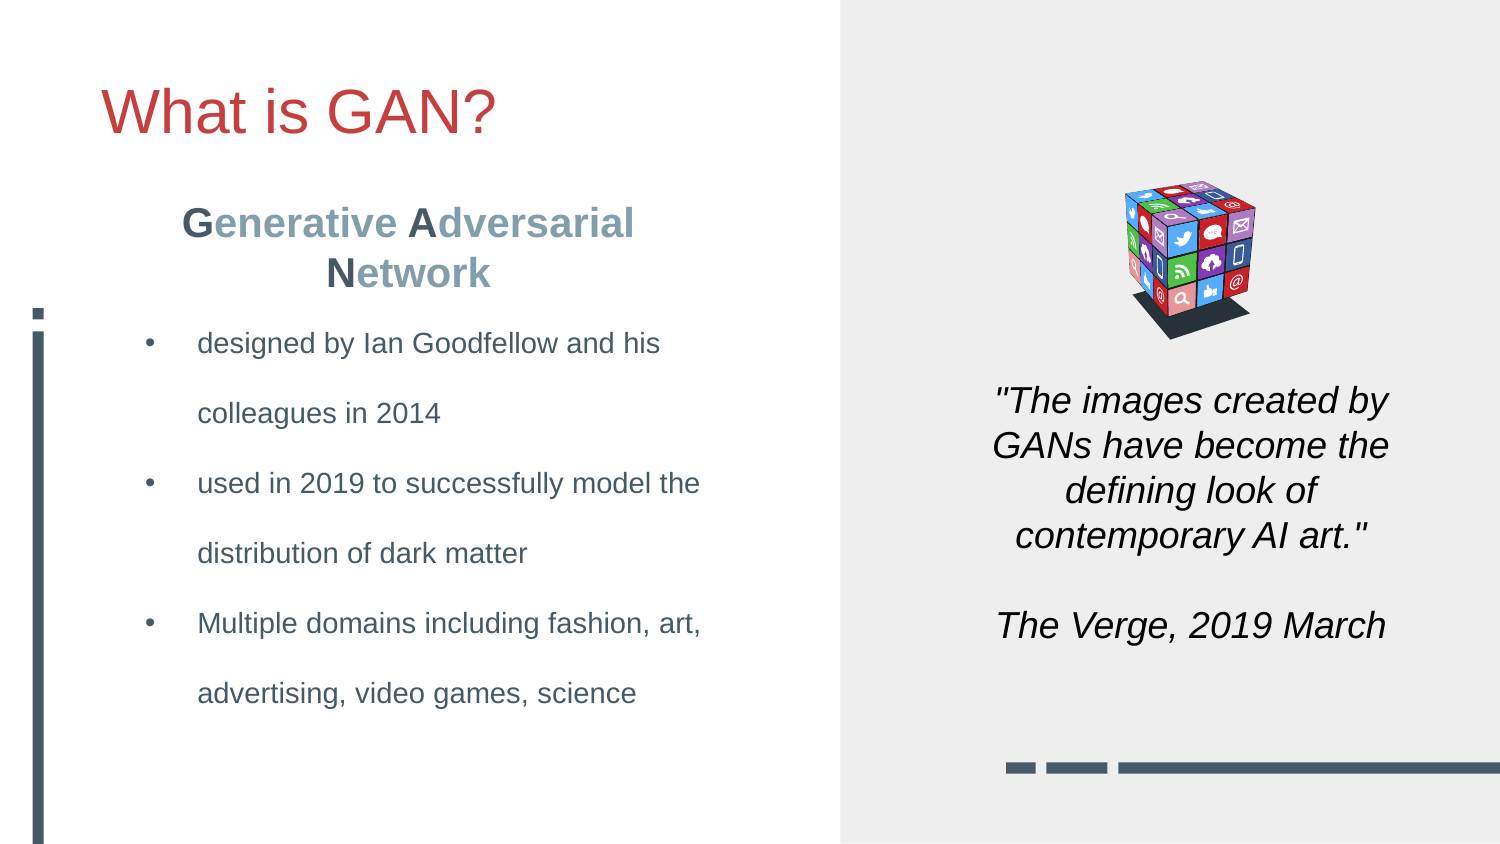

# What is GAN?

Generative Adversarial Network

designed by Ian Goodfellow and his colleagues in 2014
used in 2019 to successfully model the distribution of dark matter
Multiple domains including fashion, art, advertising, video games, science
"The images created by GANs have become the defining look of contemporary AI art."
The Verge, 2019 March